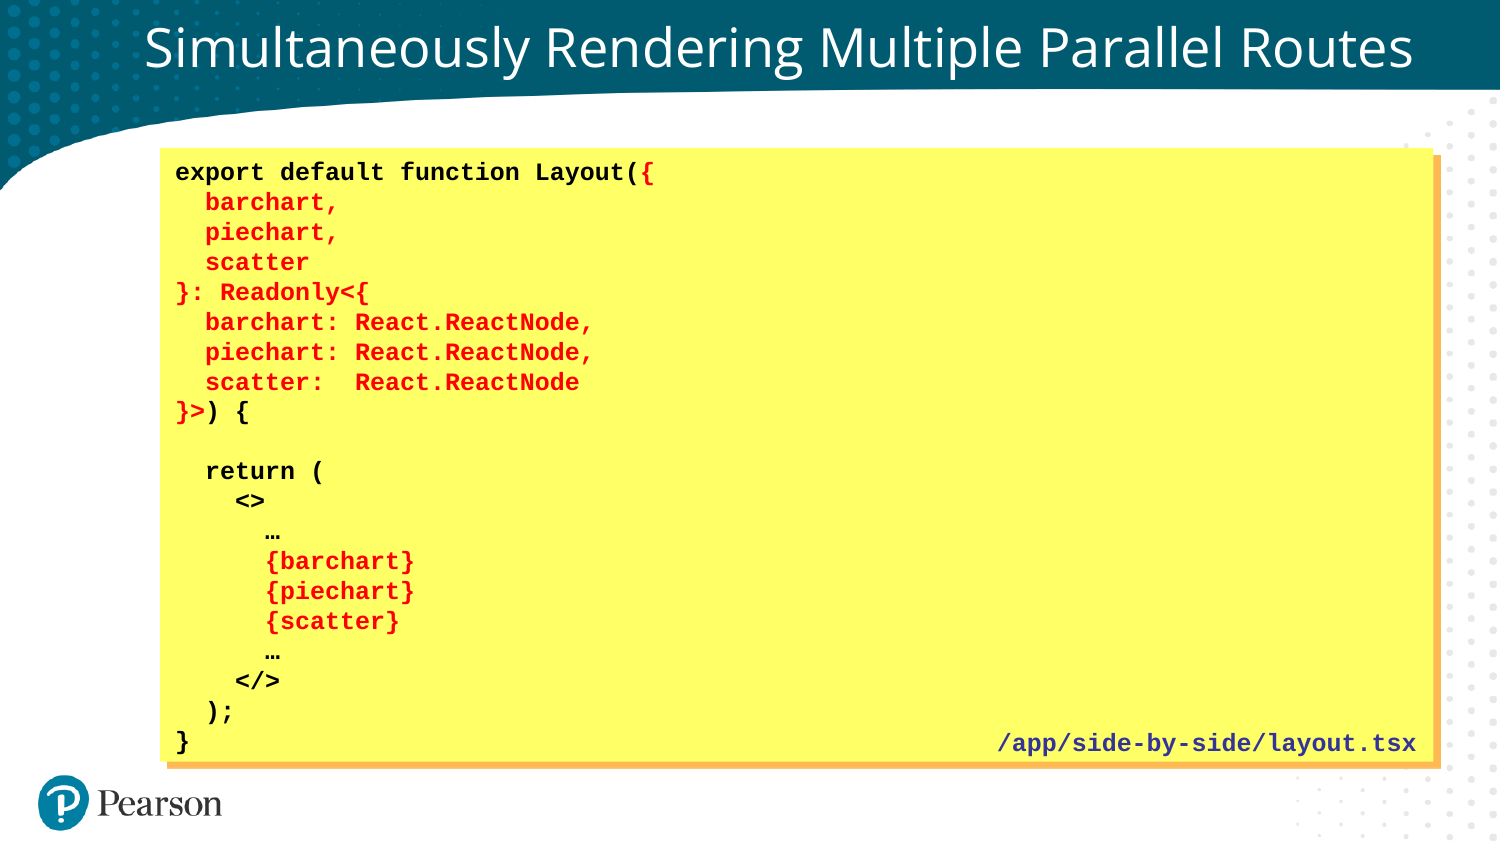

# Simultaneously Rendering Multiple Parallel Routes
export default function Layout({
  barchart,
  piechart,
  scatter
}: Readonly<{
  barchart: React.ReactNode,
  piechart: React.ReactNode,
  scatter:  React.ReactNode
}>) {

  return (
    <>
      …
      {barchart}
      {piechart}
      {scatter}
      …
    </>
  );
}
/app/side-by-side/layout.tsx